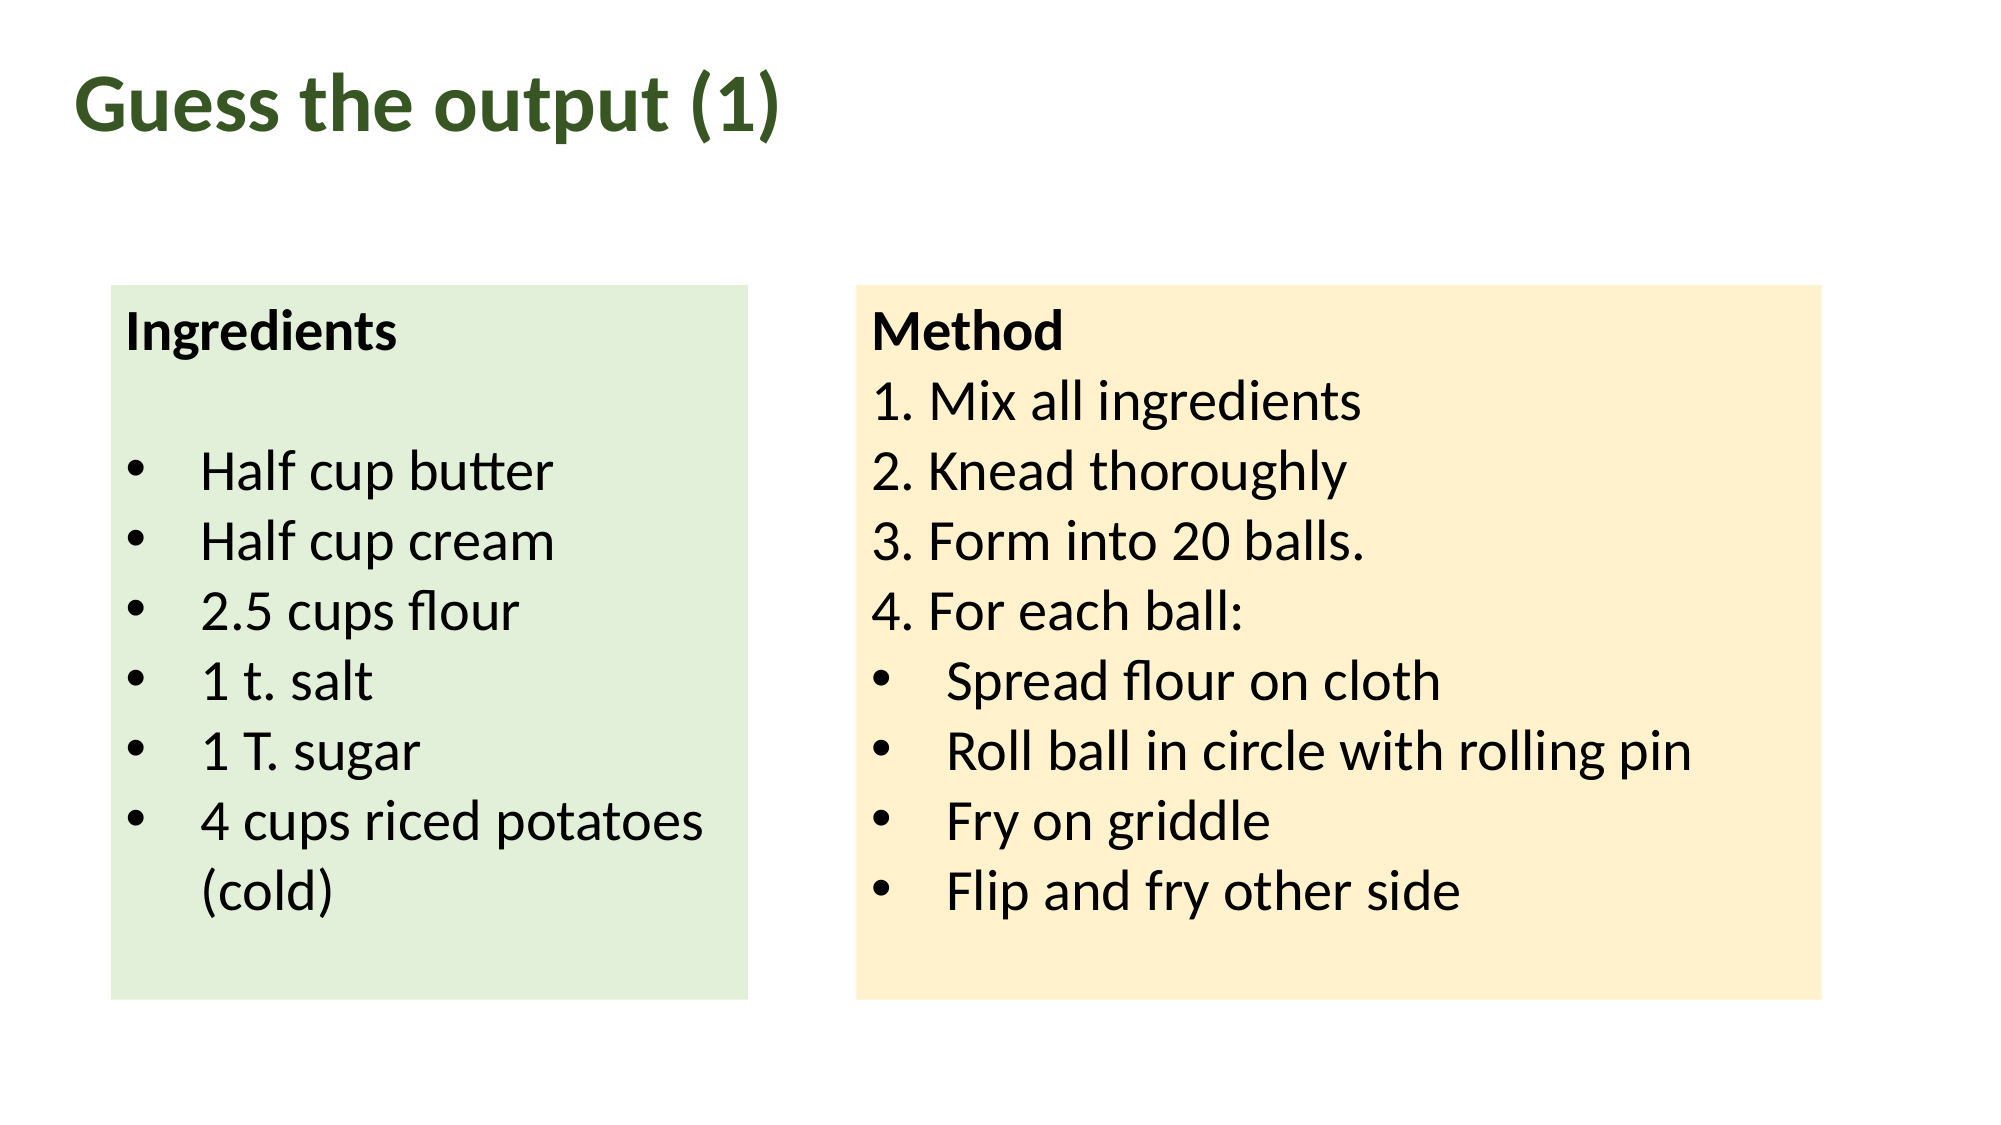

Guess the output (1)
Ingredients

Half cup butter
Half cup cream
2.5 cups flour
1 t. salt
1 T. sugar
4 cups riced potatoes (cold)

Method
1. Mix all ingredients
2. Knead thoroughly
3. Form into 20 balls.
4. For each ball:
Spread flour on cloth
Roll ball in circle with rolling pin
Fry on griddle
Flip and fry other side